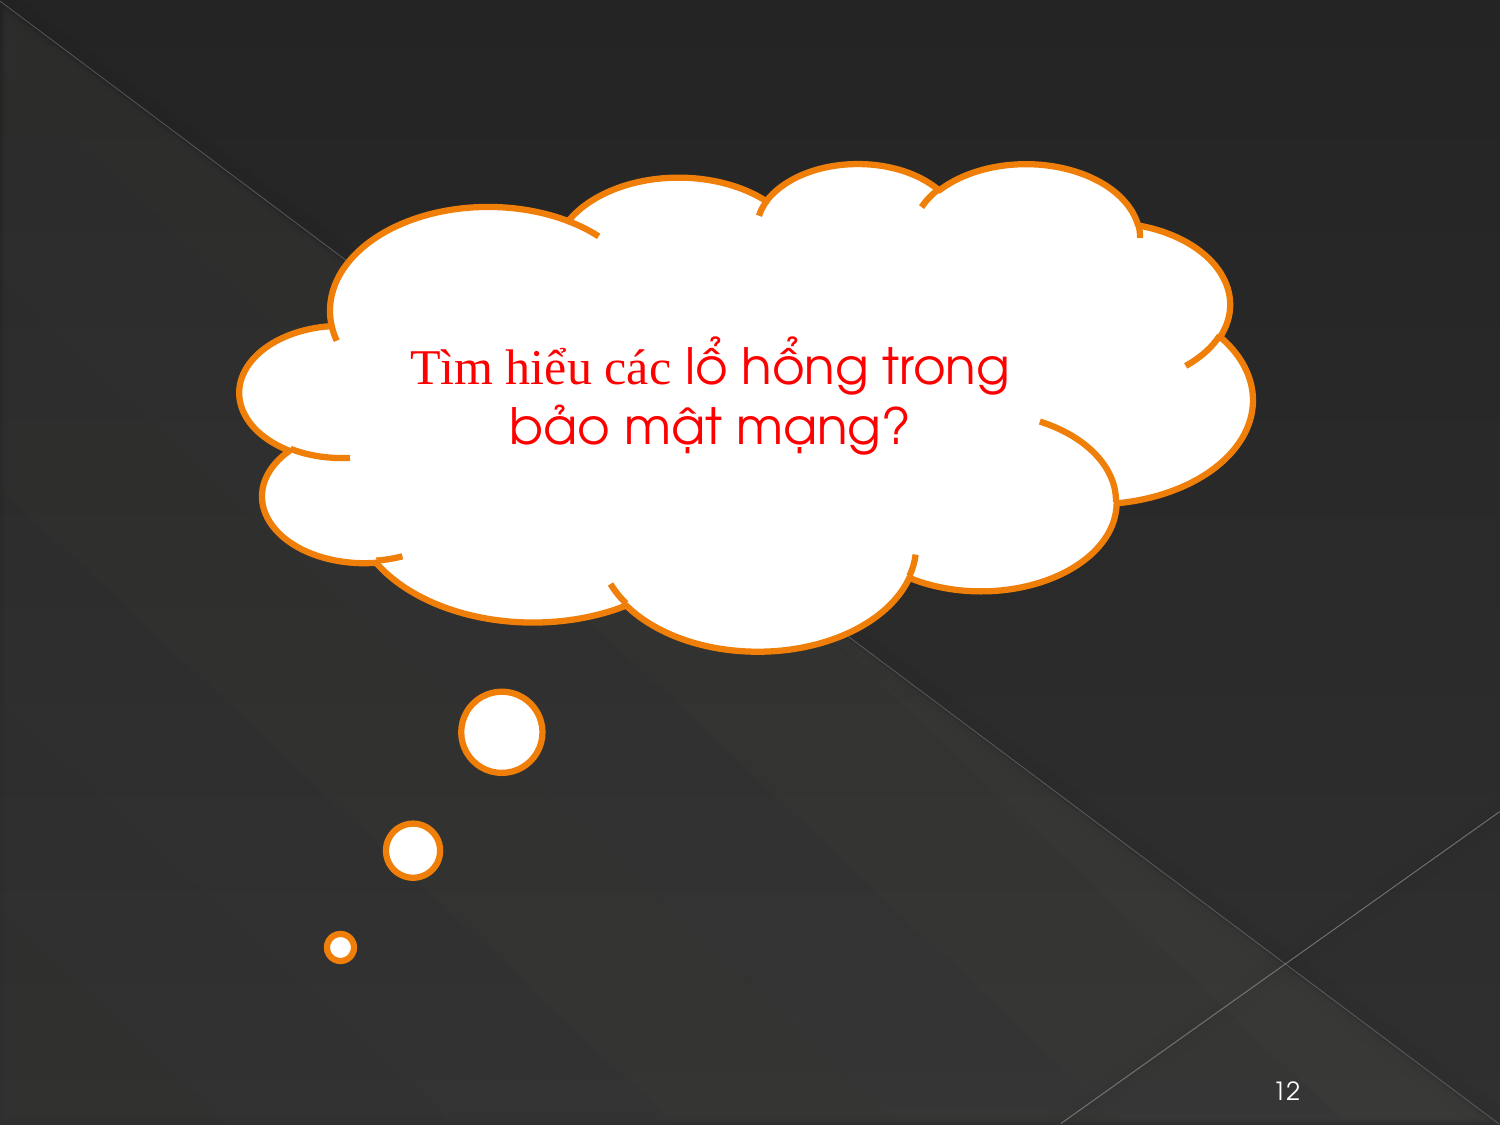

Tìm hiểu các lổ hổng trong bảo mật mạng?
12